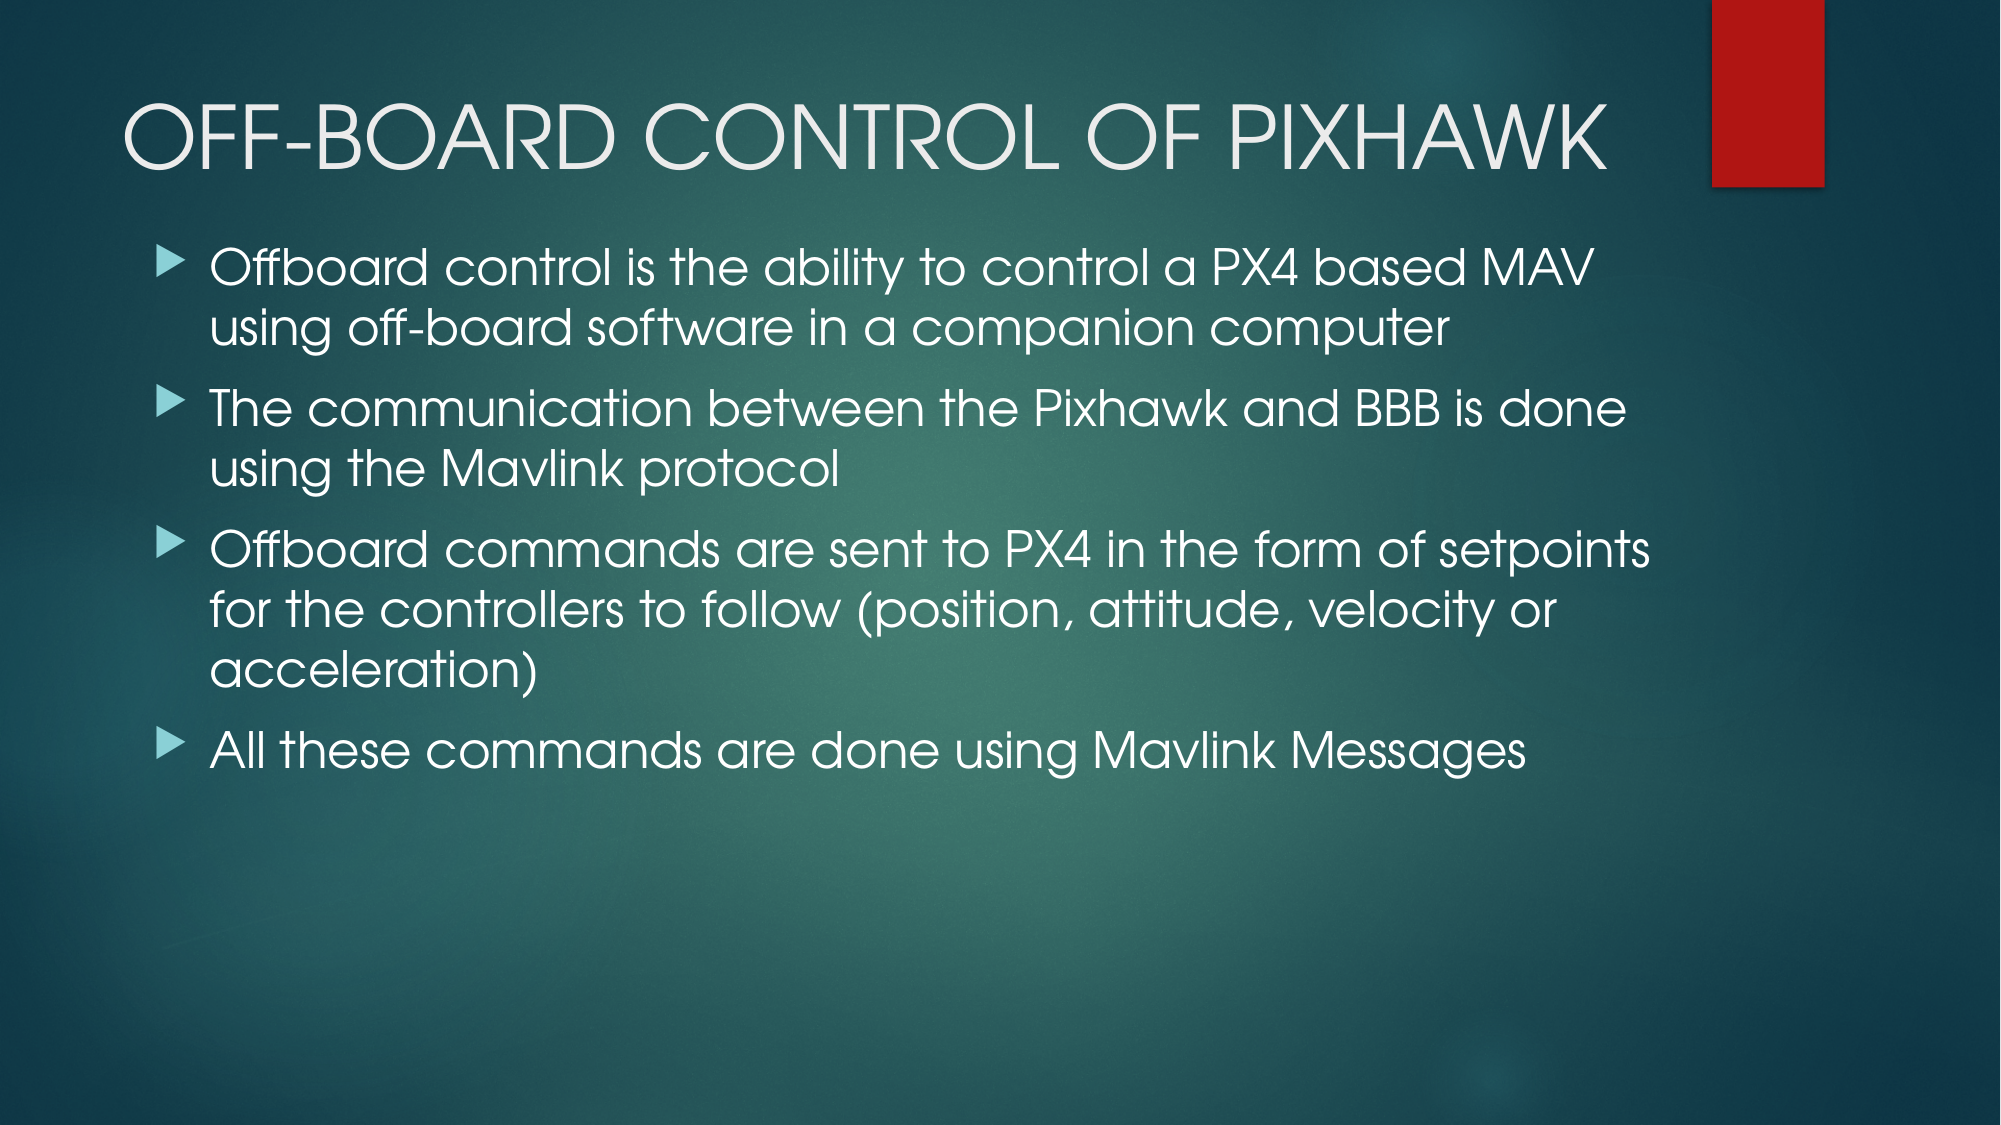

# OFF-BOARD CONTROL OF PIXHAWK
Offboard control is the ability to control a PX4 based MAV using off-board software in a companion computer
The communication between the Pixhawk and BBB is done using the Mavlink protocol
Offboard commands are sent to PX4 in the form of setpoints for the controllers to follow (position, attitude, velocity or acceleration)
All these commands are done using Mavlink Messages